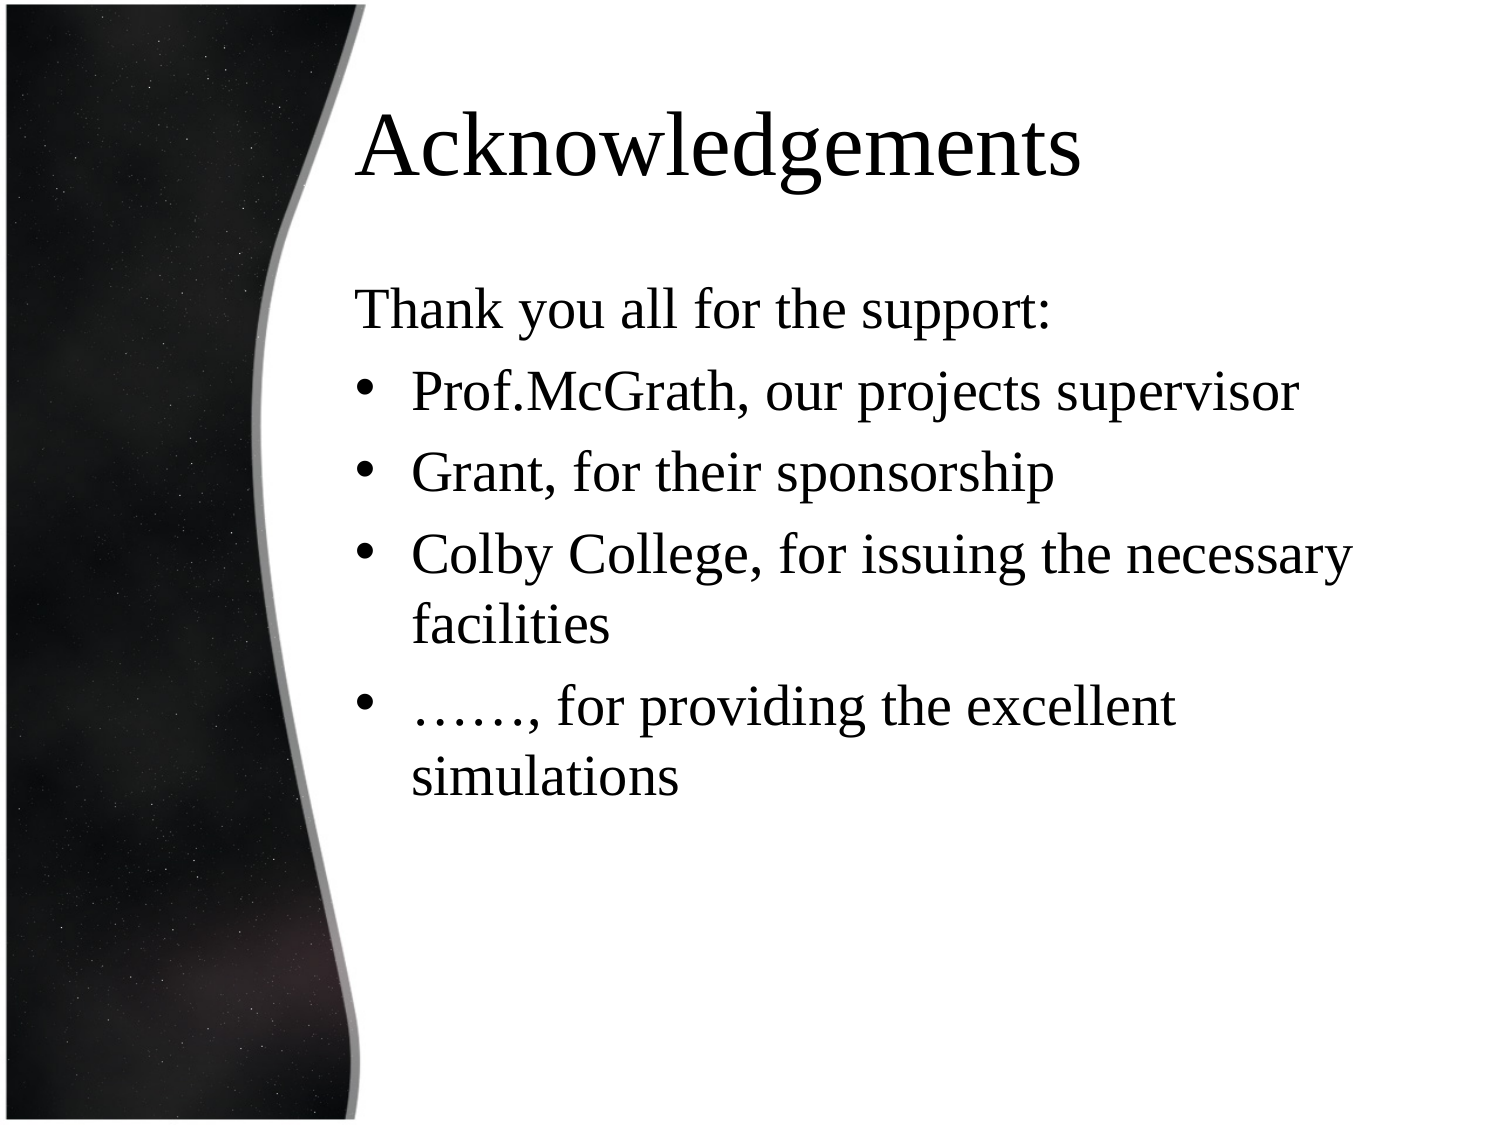

# Acknowledgements
Thank you all for the support:
Prof.McGrath, our projects supervisor
Grant, for their sponsorship
Colby College, for issuing the necessary facilities
……, for providing the excellent simulations